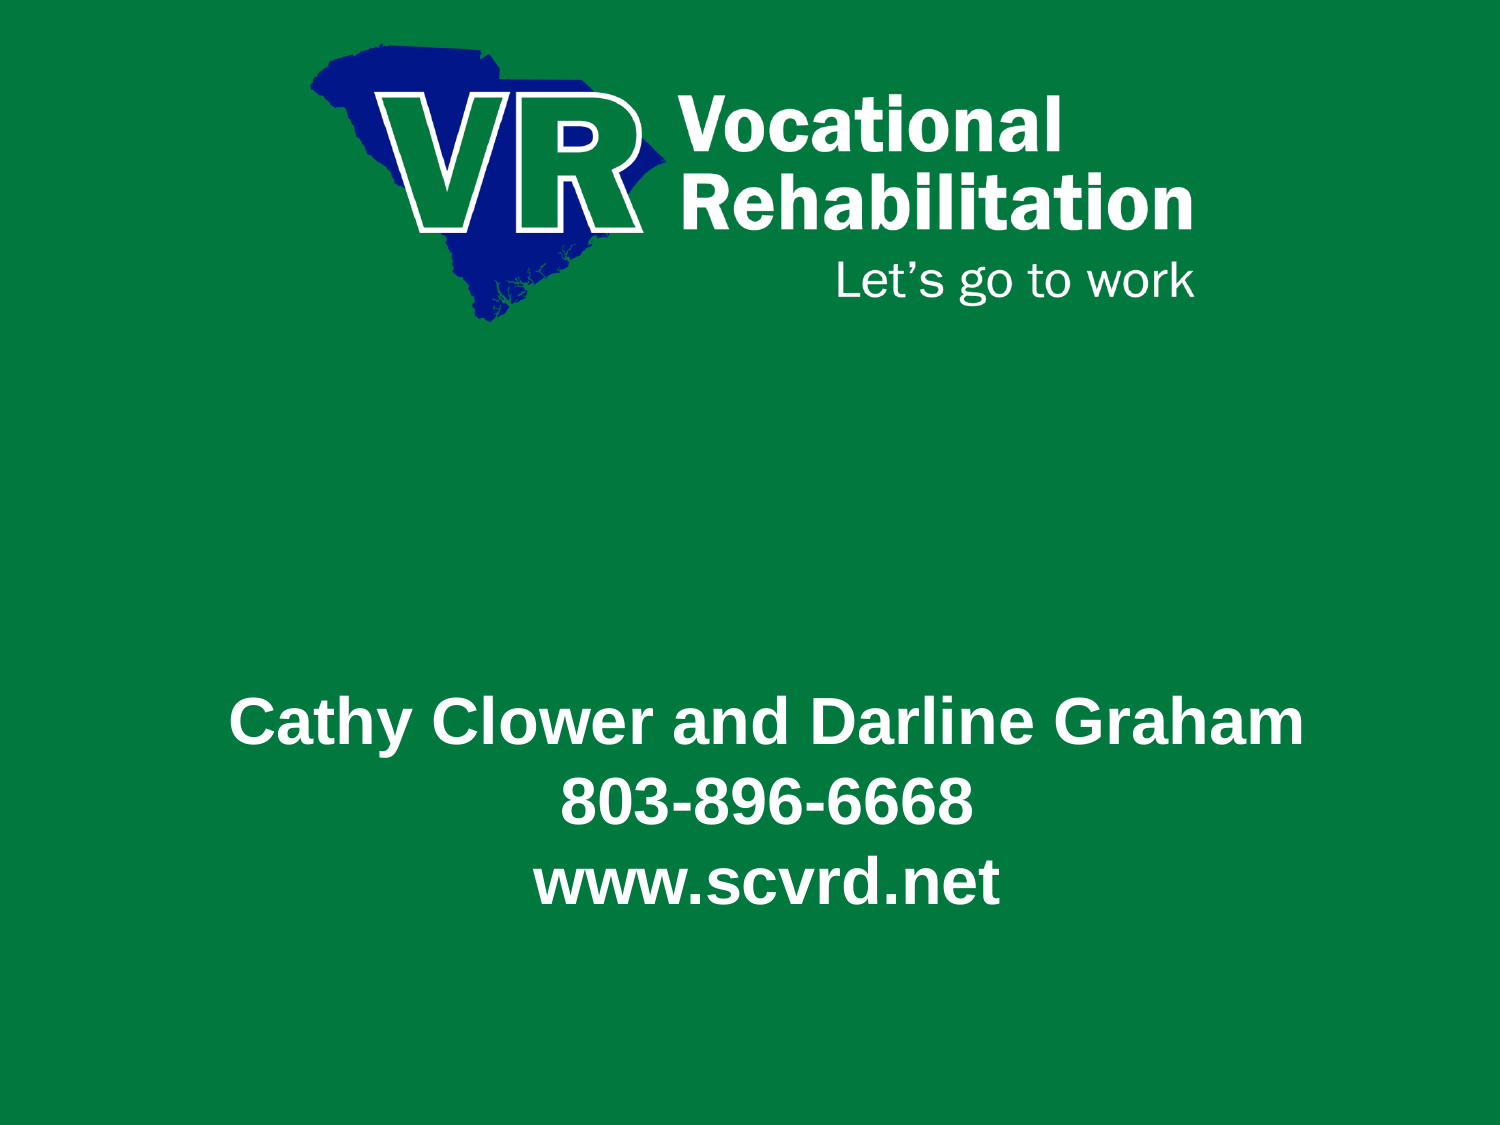

# Cathy Clower and Darline Graham 803-896-6668 www.scvrd.net